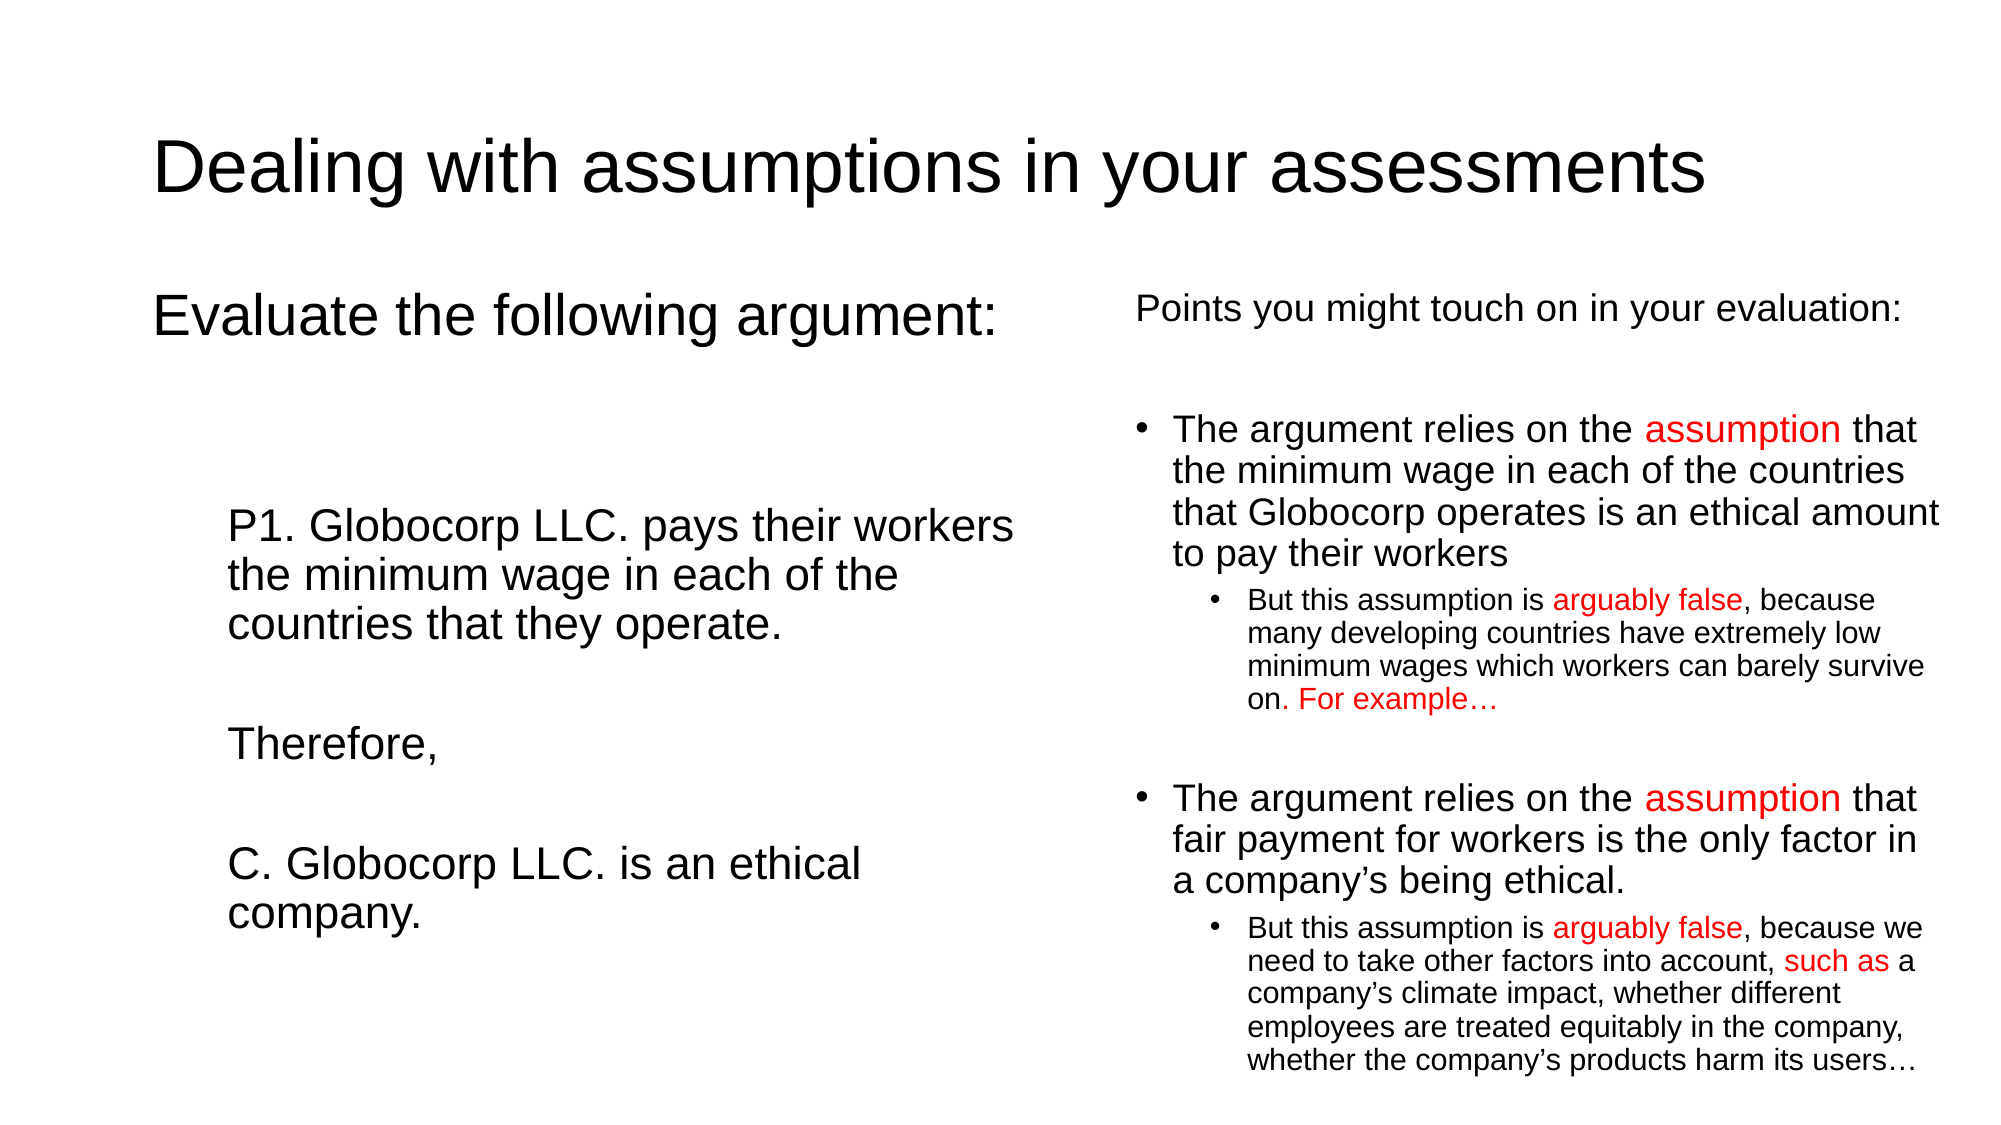

# Dealing with assumptions in your assessments

Evaluate the following argument:

P1. Globocorp LLC. pays their workers the minimum wage in each of the countries that they operate.

Therefore,

C. Globocorp LLC. is an ethical company.

Points you might touch on in your evaluation:

The argument relies on the assumption that the minimum wage in each of the countries that Globocorp operates is an ethical amount to pay their workers
But this assumption is arguably false, because many developing countries have extremely low minimum wages which workers can barely survive on. For example…

The argument relies on the assumption that fair payment for workers is the only factor in a company’s being ethical.
But this assumption is arguably false, because we need to take other factors into account, such as a company’s climate impact, whether different employees are treated equitably in the company, whether the company’s products harm its users…